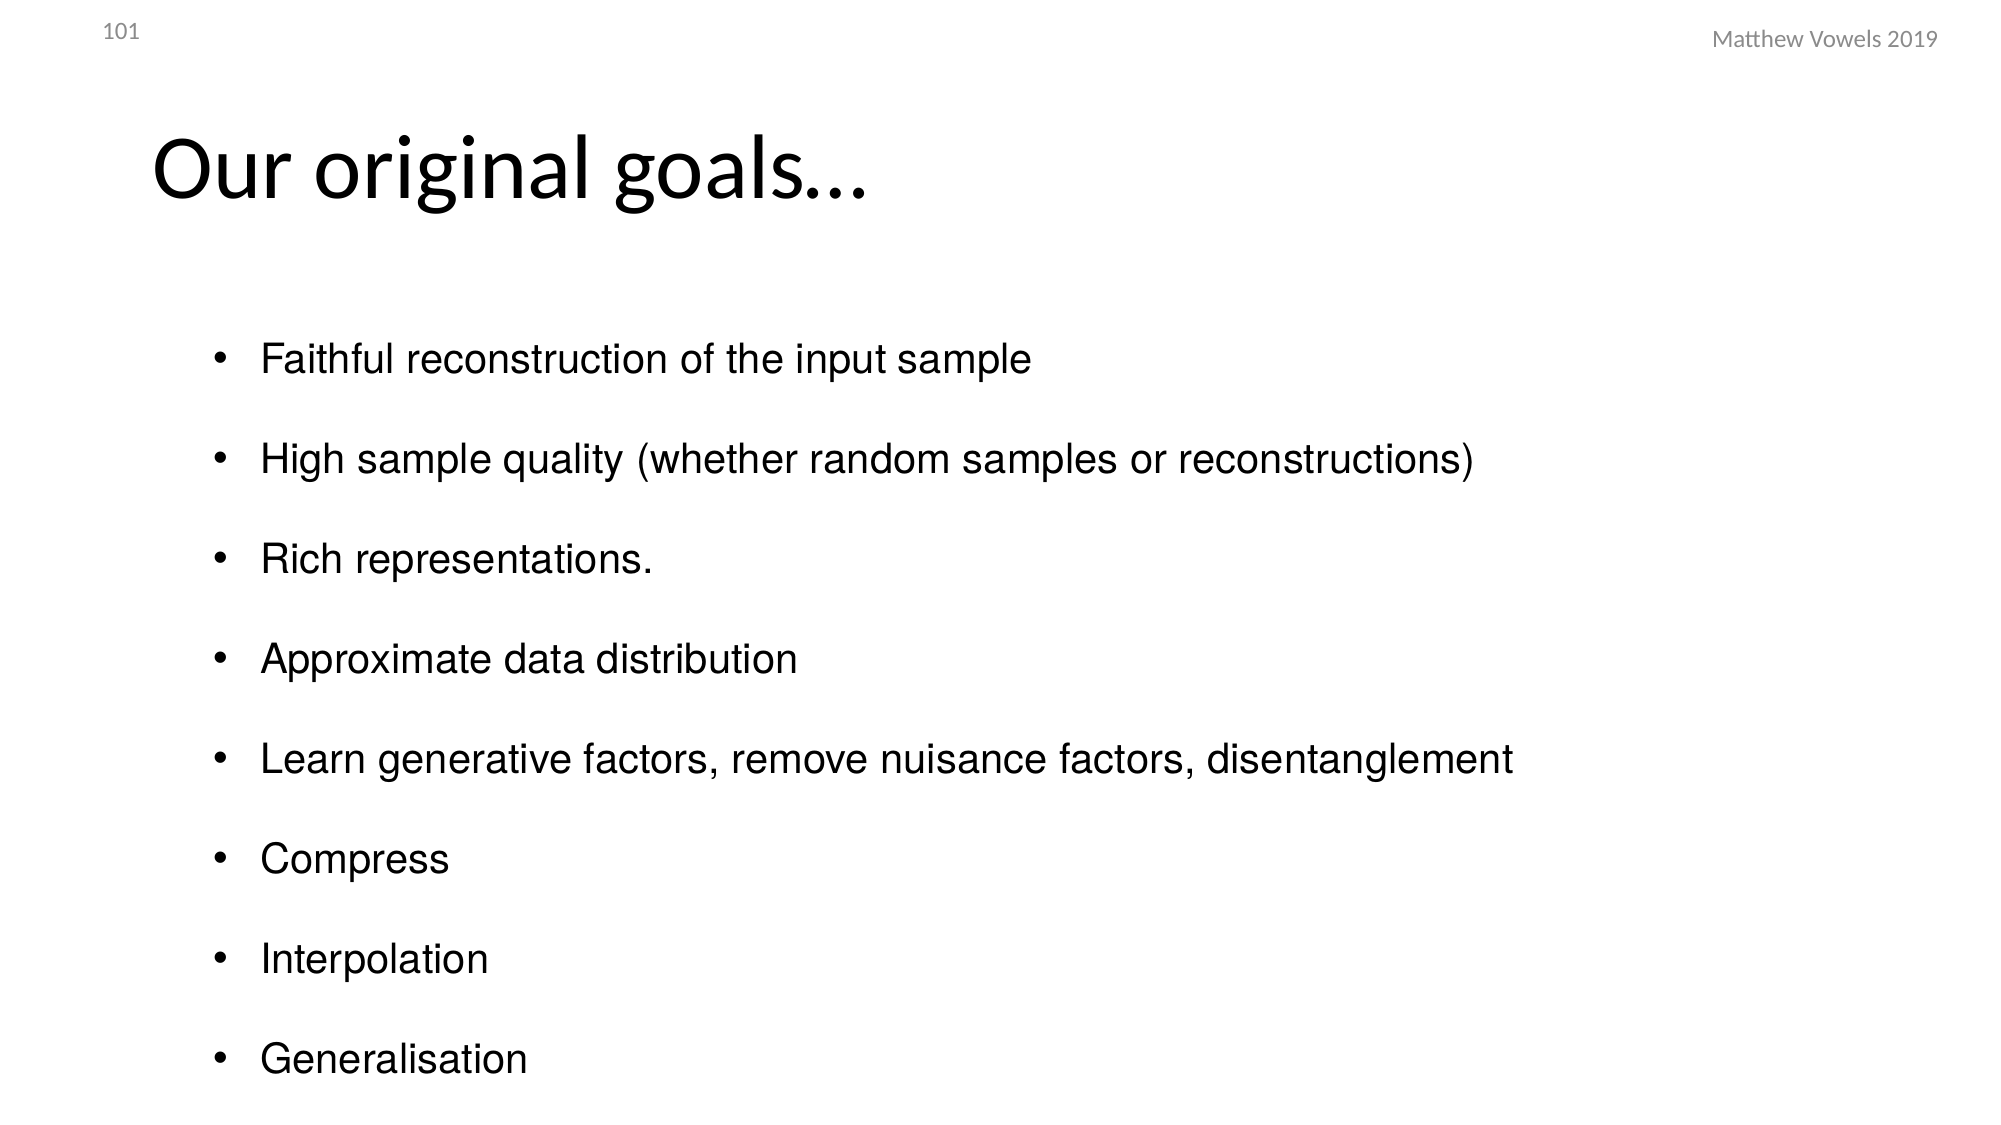

101
Matthew Vowels 2019
# Our original goals…
Faithful reconstruction of the input sample

High sample quality (whether random samples or reconstructions)

Rich representations.

Approximate data distribution

Learn generative factors, remove nuisance factors, disentanglement

Compress

Interpolation

Generalisation